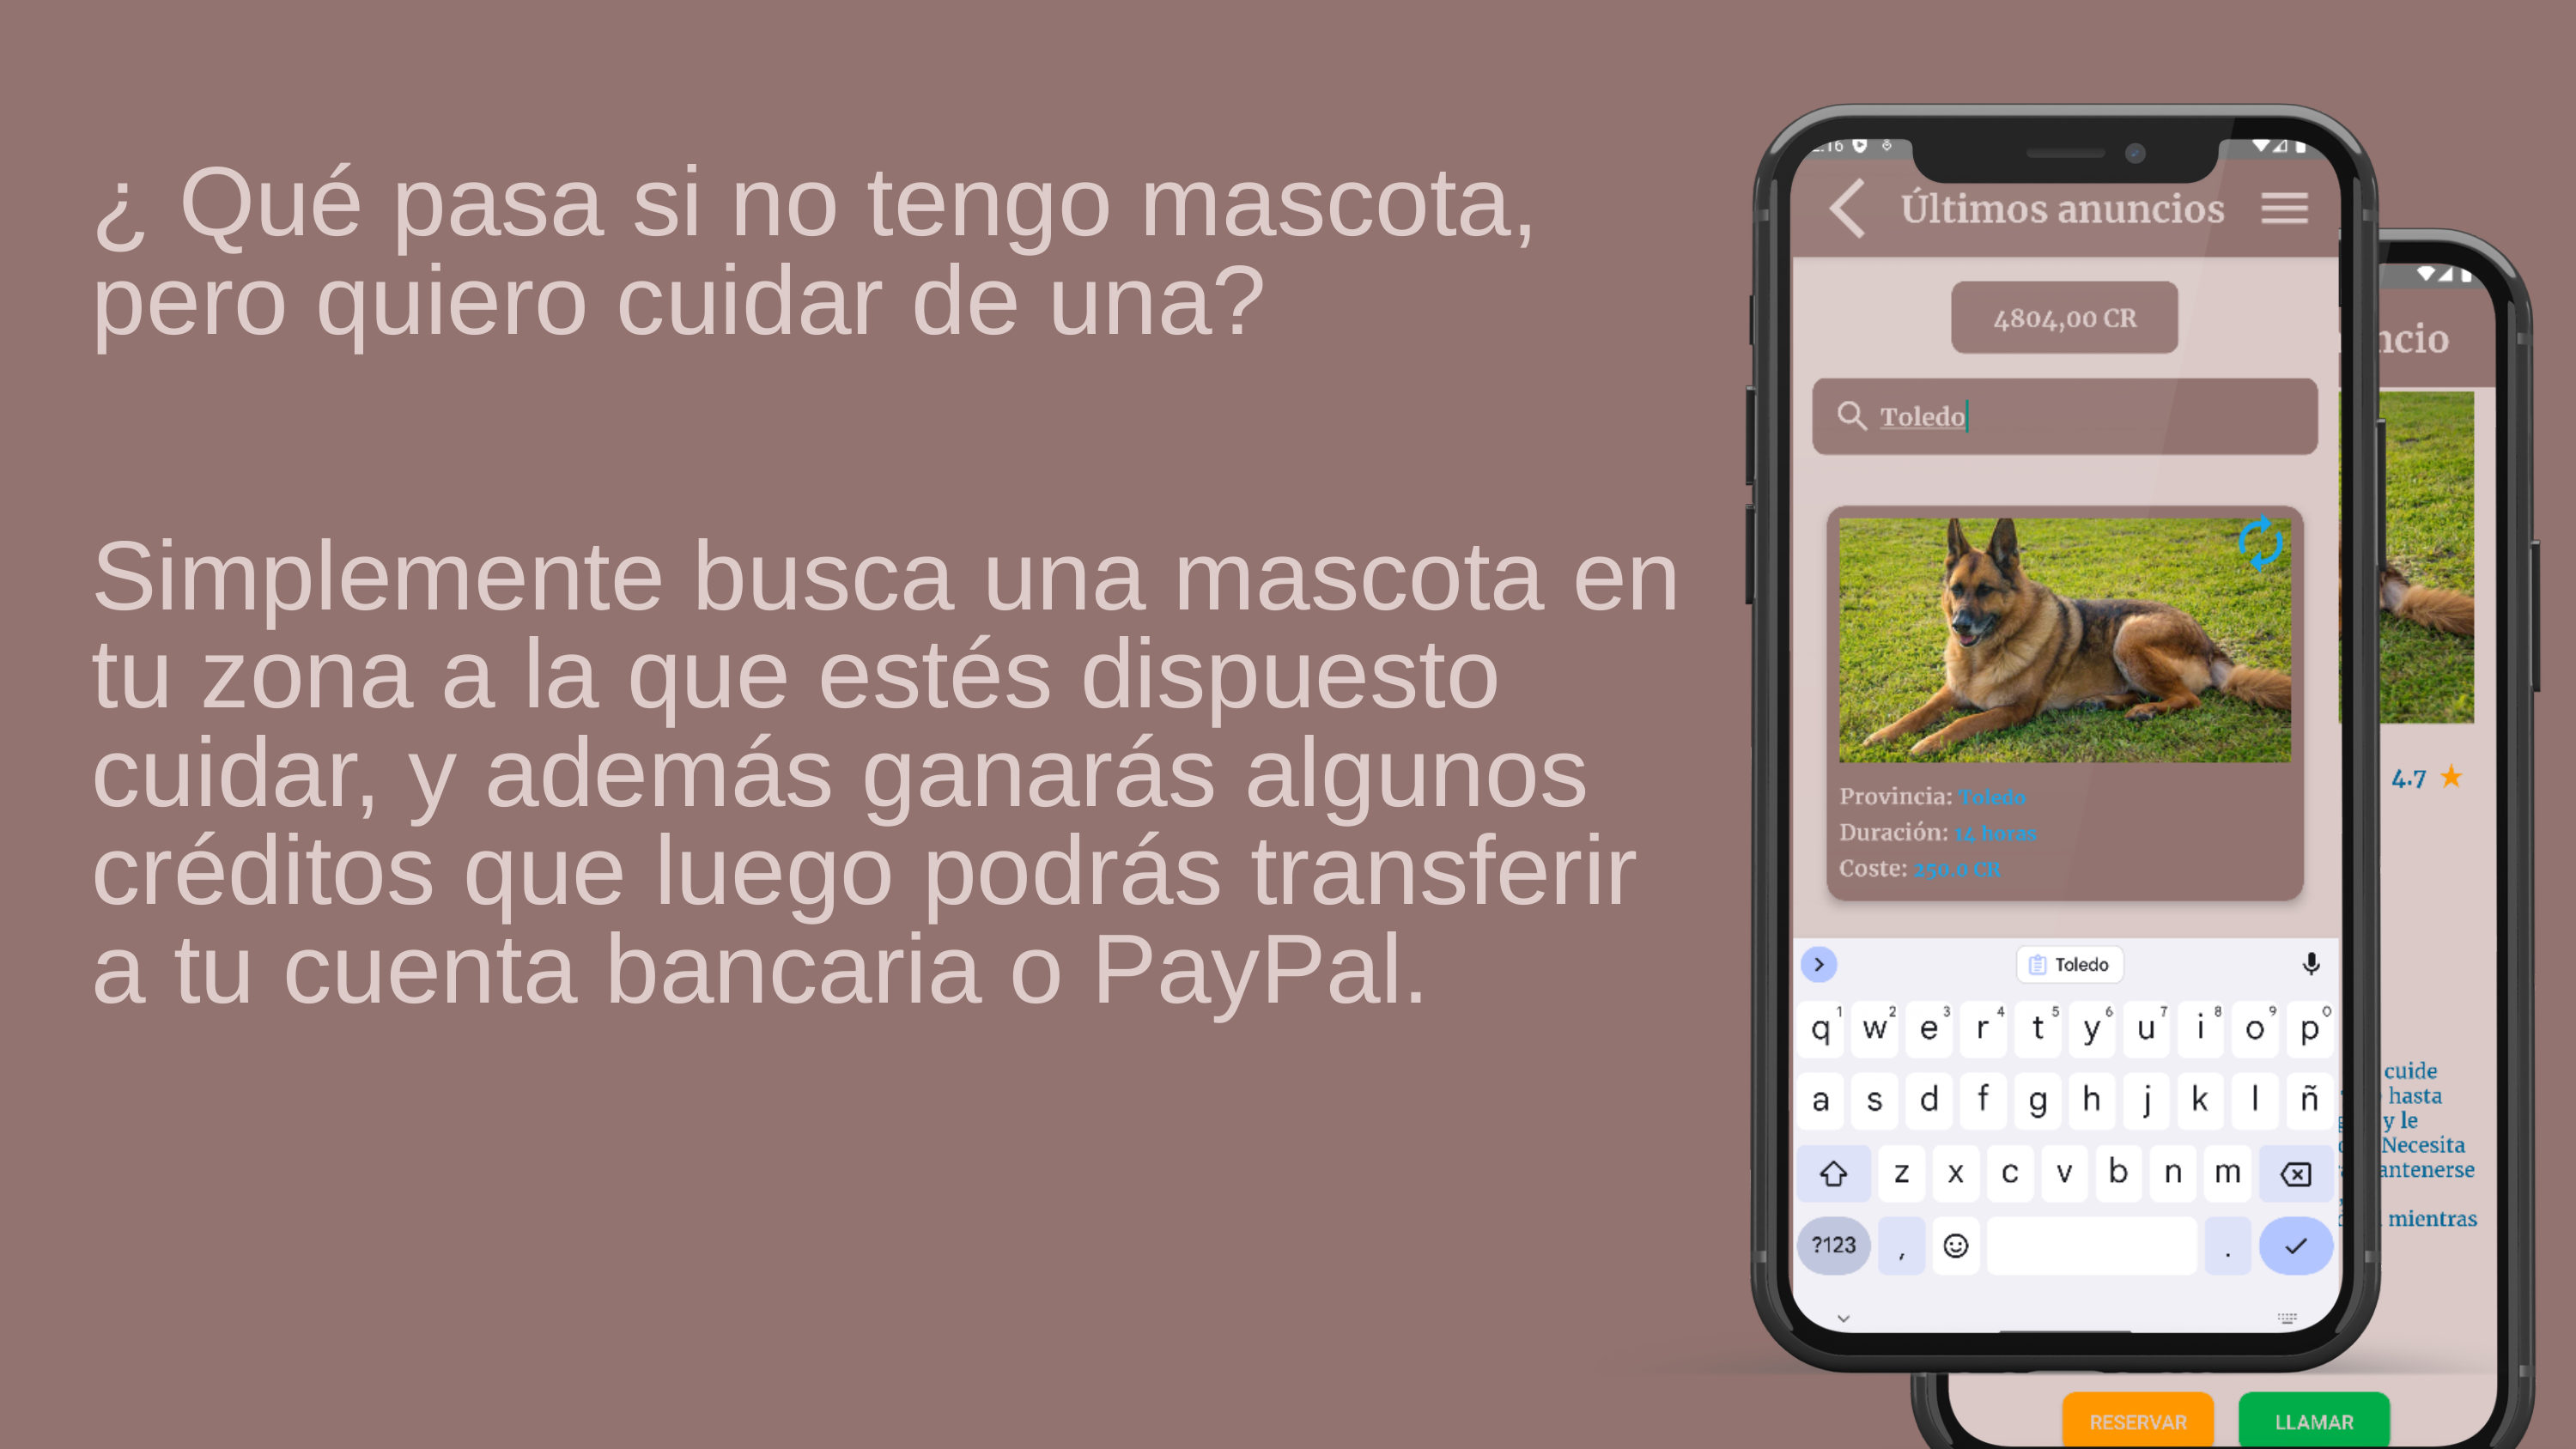

¿ Qué pasa si no tengo mascota, pero quiero cuidar de una?

Simplemente busca una mascota en tu zona a la que estés dispuesto cuidar, y además ganarás algunos créditos que luego podrás transferir a tu cuenta bancaria o PayPal.